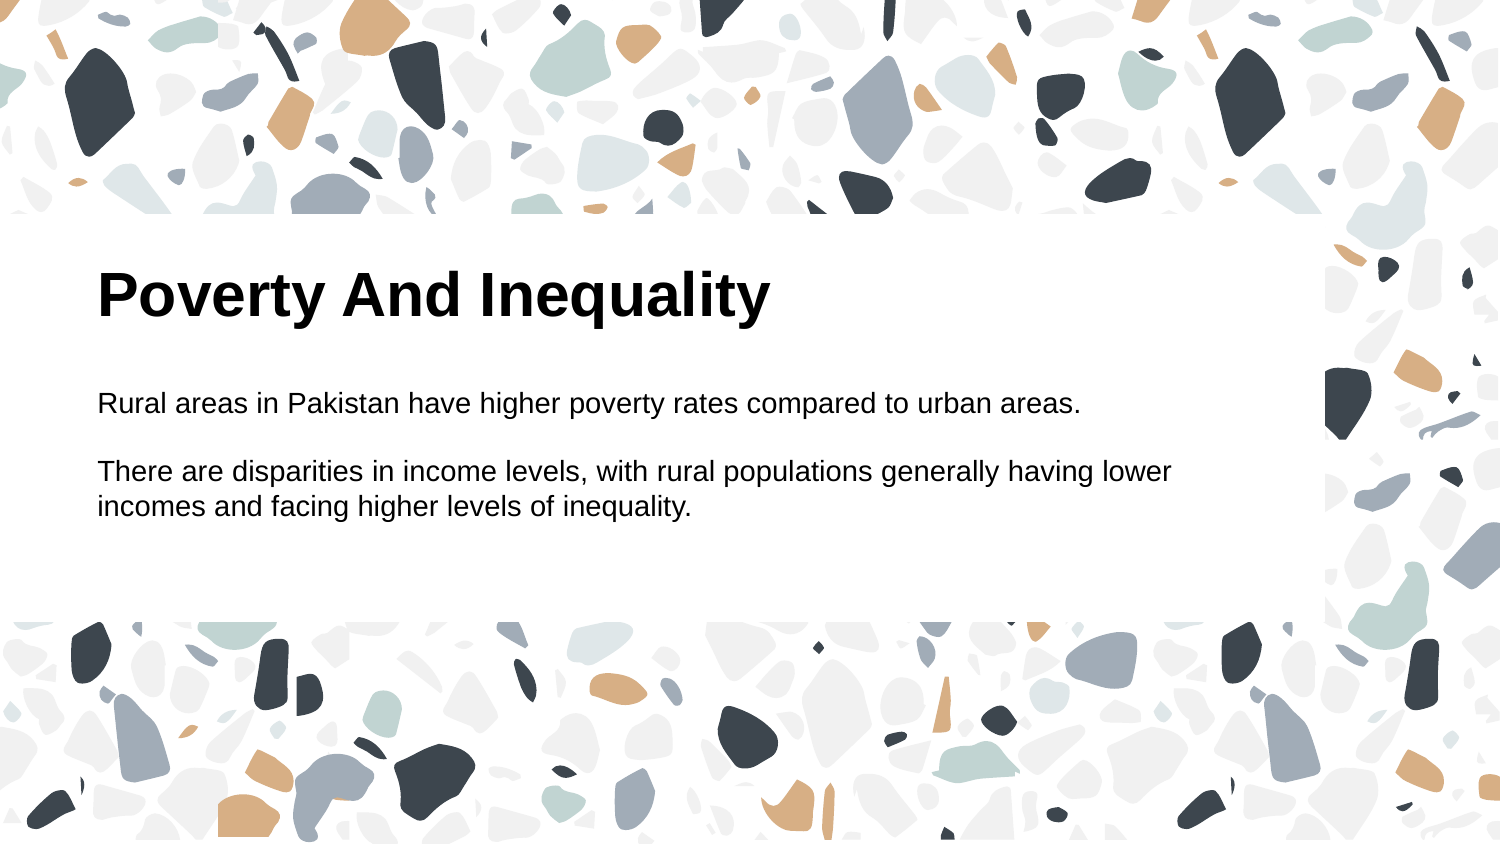

Poverty And Inequality
Rural areas in Pakistan have higher poverty rates compared to urban areas.
There are disparities in income levels, with rural populations generally having lower incomes and facing higher levels of inequality.